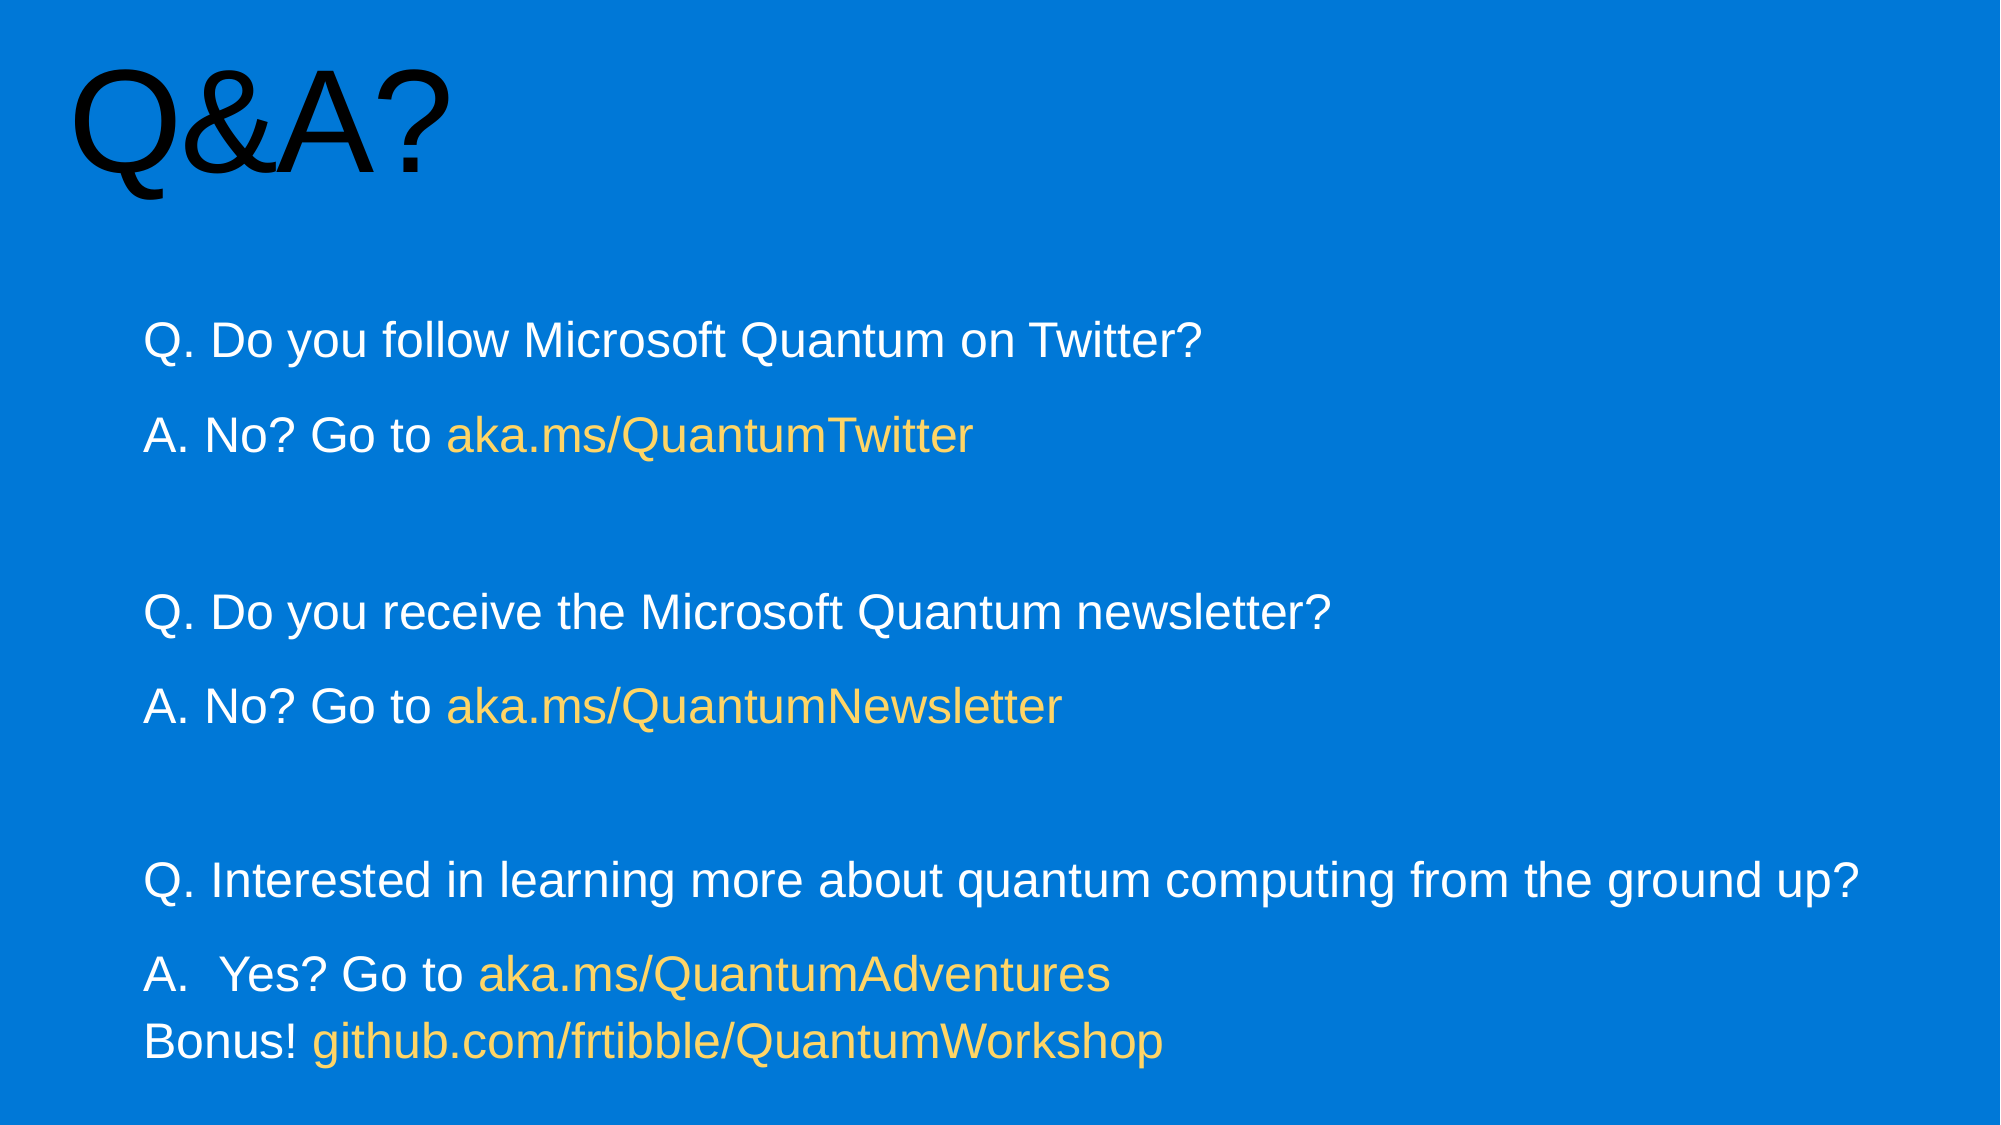

# Q&A?
Q. Do you follow Microsoft Quantum on Twitter?
A. No? Go to aka.ms/QuantumTwitter
Q. Do you receive the Microsoft Quantum newsletter?
A. No? Go to aka.ms/QuantumNewsletter
Q. Interested in learning more about quantum computing from the ground up?
Yes? Go to aka.ms/QuantumAdventures
Bonus! github.com/frtibble/QuantumWorkshop